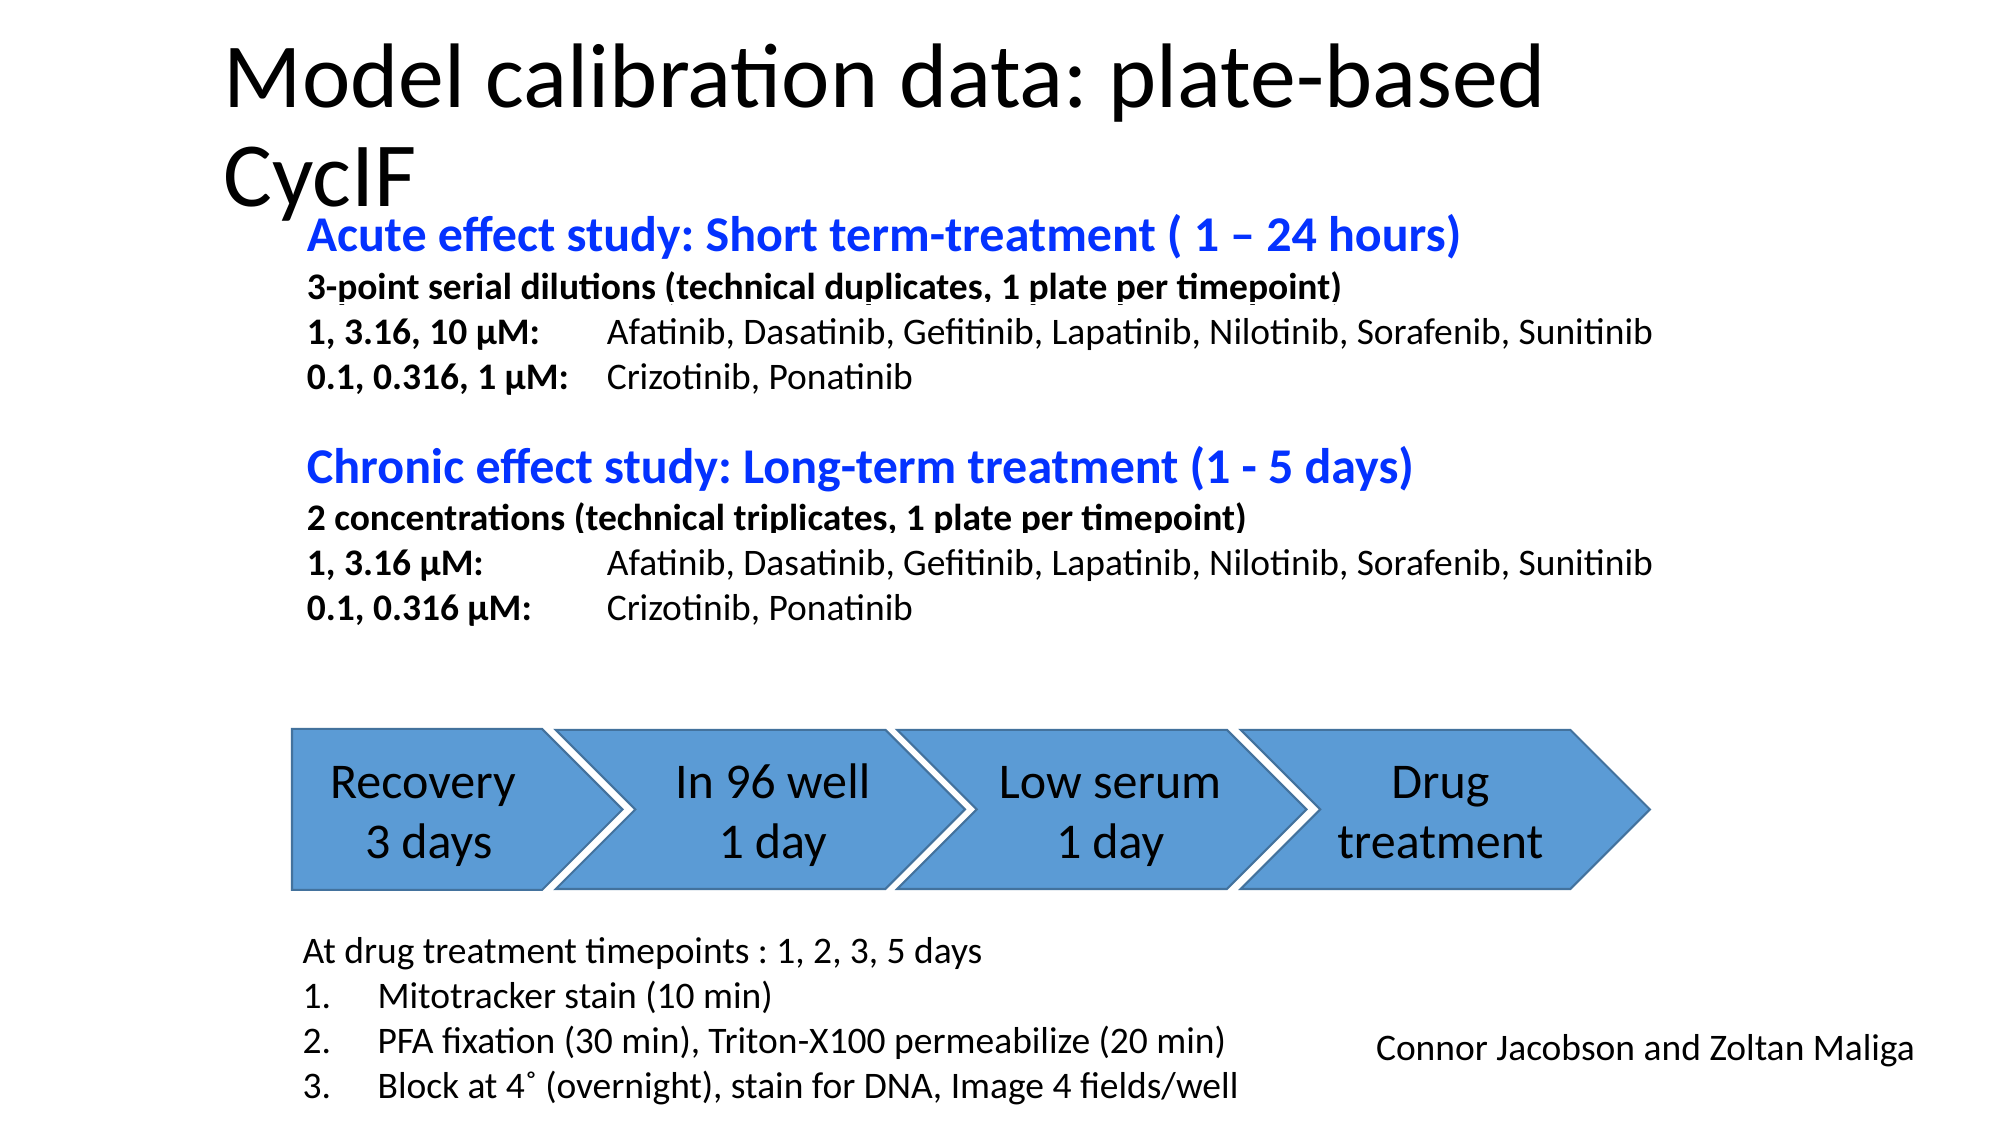

Model calibration data: plate-based CycIF
Acute effect study: Short term-treatment ( 1 – 24 hours)
3-point serial dilutions (technical duplicates, 1 plate per timepoint)
1, 3.16, 10 µM: 	Afatinib, Dasatinib, Gefitinib, Lapatinib, Nilotinib, Sorafenib, Sunitinib
0.1, 0.316, 1 µM: 	Crizotinib, Ponatinib
Chronic effect study: Long-term treatment (1 - 5 days)
2 concentrations (technical triplicates, 1 plate per timepoint)
1, 3.16 µM: 	Afatinib, Dasatinib, Gefitinib, Lapatinib, Nilotinib, Sorafenib, Sunitinib
0.1, 0.316 µM: 	Crizotinib, Ponatinib

Recovery
3 days
In 96 well
1 day
Low serum
1 day
Drug
treatment
At drug treatment timepoints : 1, 2, 3, 5 days
Mitotracker stain (10 min)
PFA fixation (30 min), Triton-X100 permeabilize (20 min)
Block at 4˚ (overnight), stain for DNA, Image 4 fields/well
Connor Jacobson and Zoltan Maliga